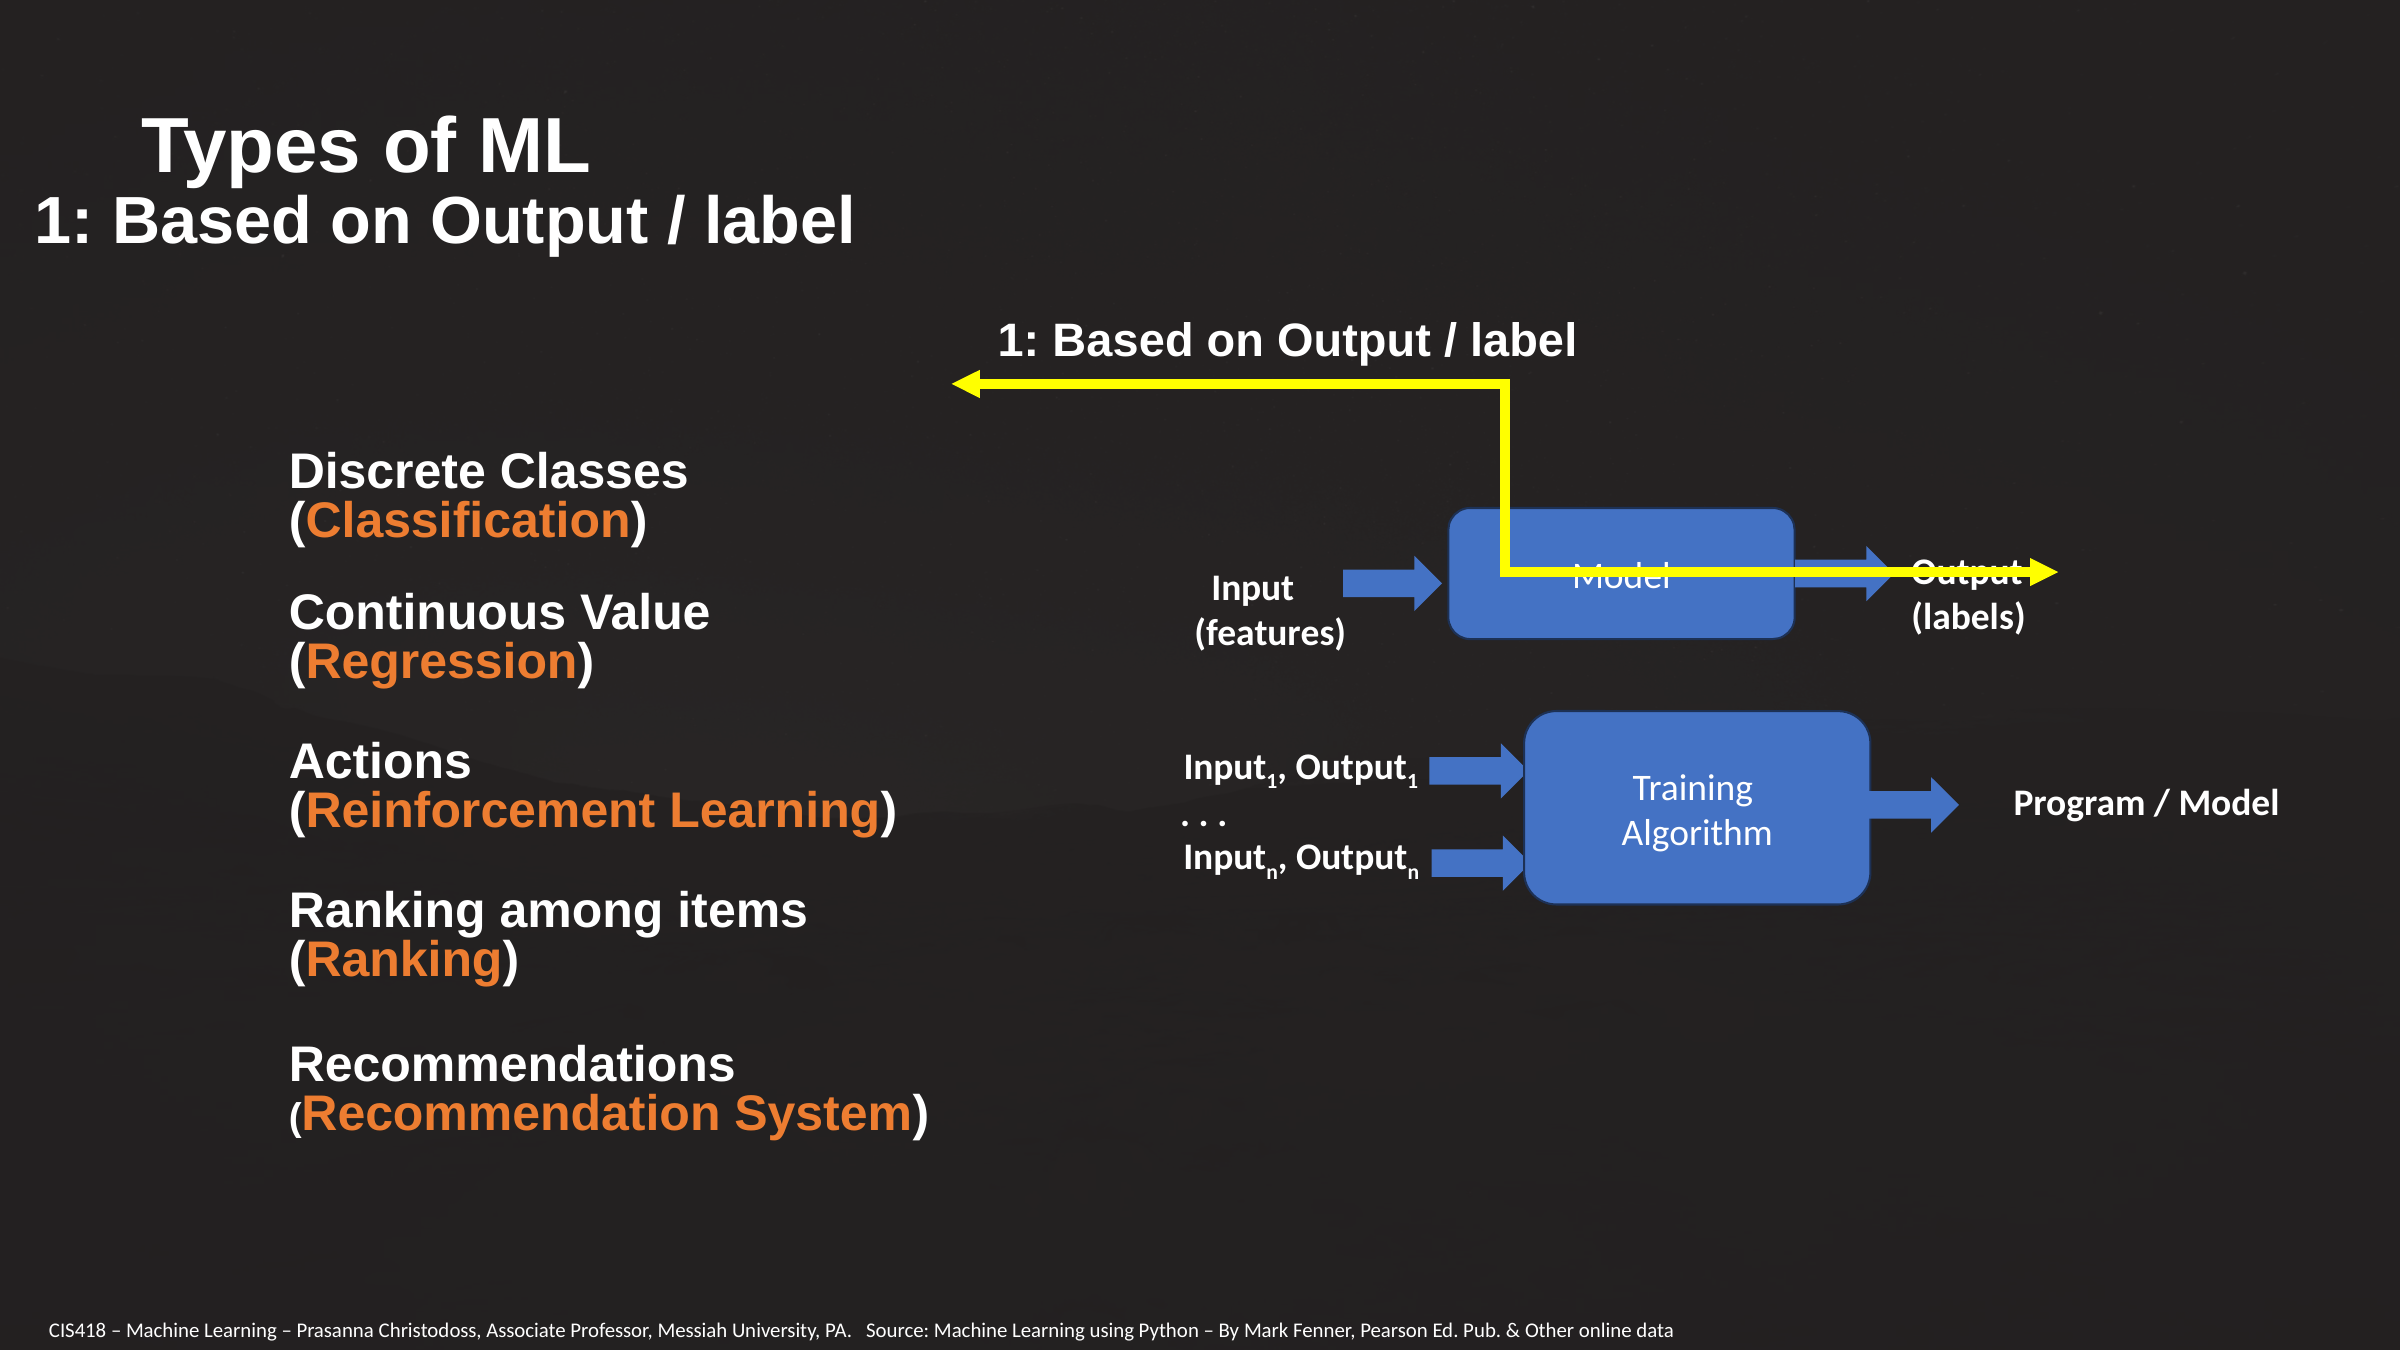

Types of ML
1: Based on Output / label
1: Based on Output / label
Discrete Classes
(Classification)
Model
Output
(labels)

  Input
(features)

Training
Algorithm
Input1, Output1

Program / Model

. . .
Inputn, Outputn

Continuous Value
(Regression)
Actions
(Reinforcement Learning)
Ranking among items
(Ranking)
Recommendations
(Recommendation System)